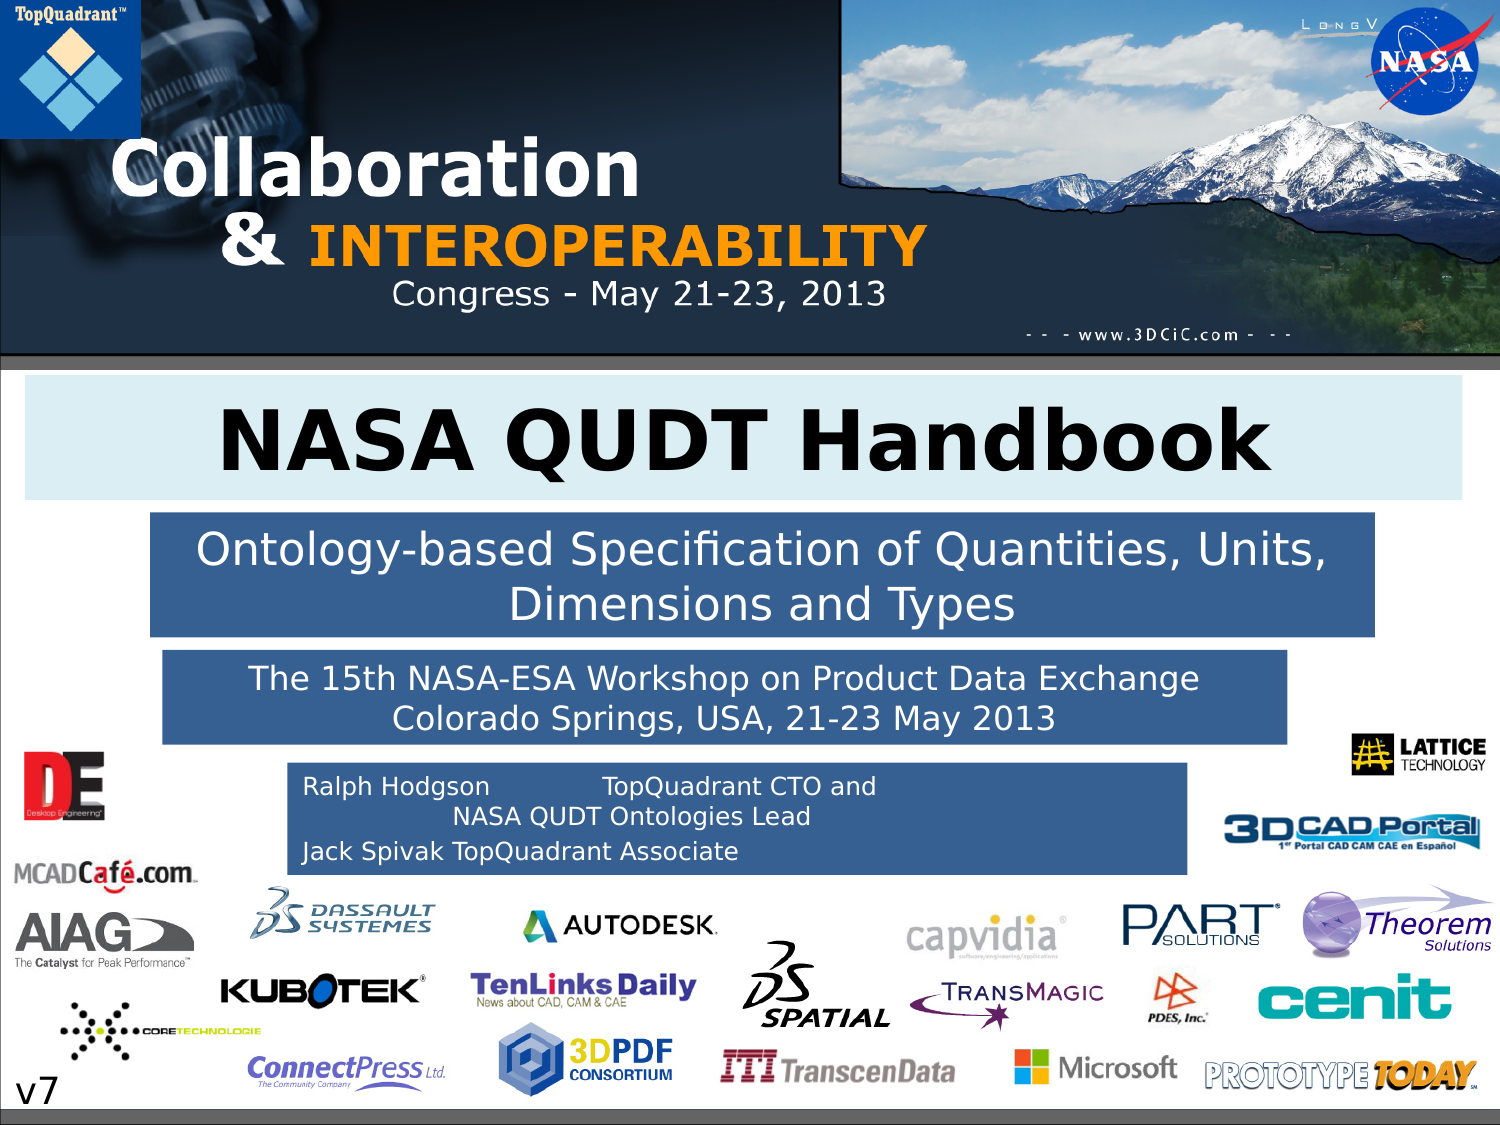

# NASA QUDT Handbook
Ontology-based Specification of Quantities, Units, Dimensions and Types
The 15th NASA-ESA Workshop on Product Data Exchange
Colorado Springs, USA, 21-23 May 2013
Ralph Hodgson	TopQuadrant CTO and
	NASA QUDT Ontologies Lead
Jack Spivak	TopQuadrant Associate
v7